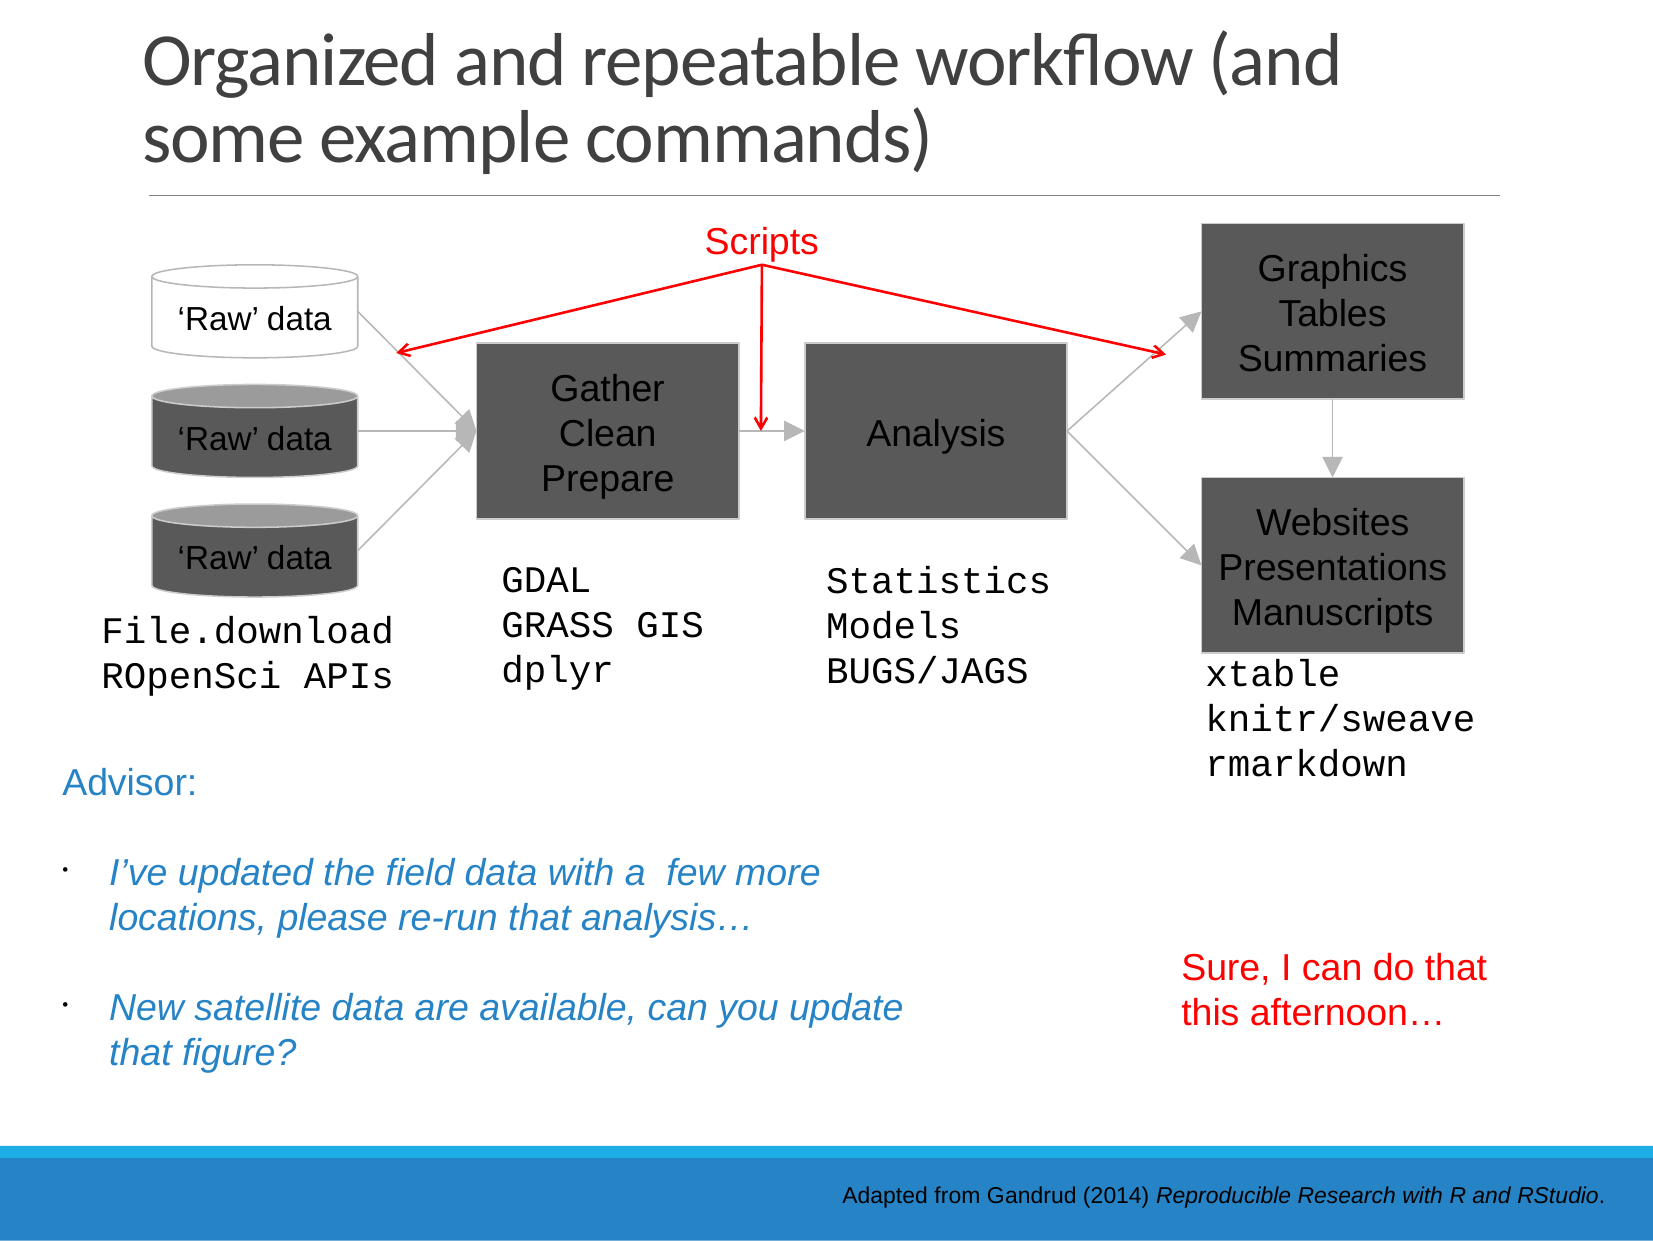

# Organized and repeatable workflow (and some example commands)
Graphics
Tables
Summaries
Scripts
‘Raw’ data
Gather
Clean
Prepare
Analysis
‘Raw’ data
Websites
Presentations
Manuscripts
‘Raw’ data
Statistics
Models
BUGS/JAGS

GDAL
GRASS GIS
dplyr
File.download
ROpenSci APIs
xtable
knitr/sweave
rmarkdown
Advisor:

I’ve updated the field data with a  few more locations, please re-run that analysis…

New satellite data are available, can you update that figure?
Sure, I can do that
this afternoon…
Adapted from Gandrud (2014) Reproducible Research with R and RStudio.